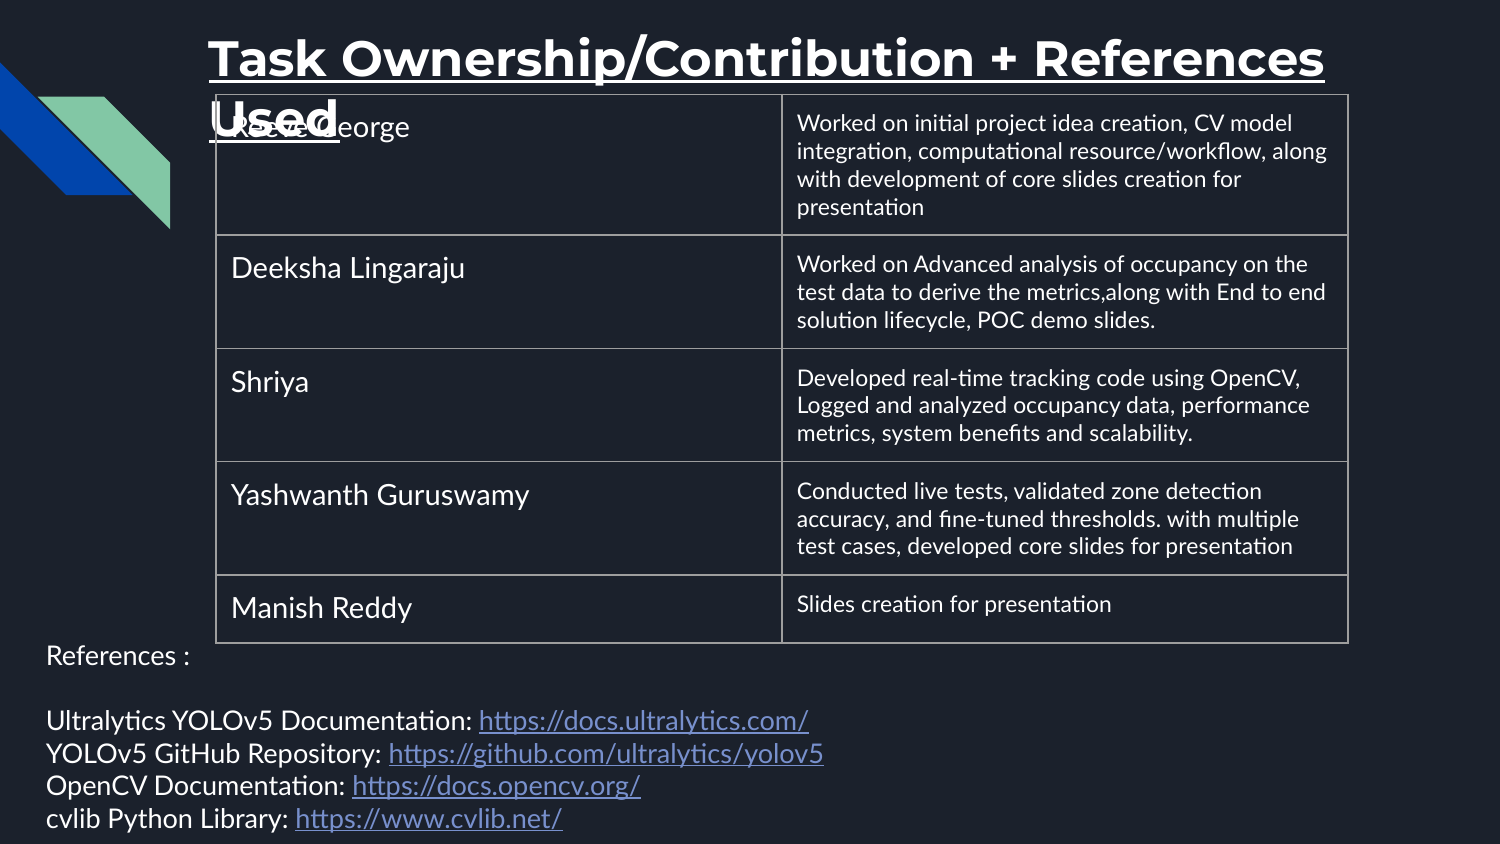

# Task Ownership/Contribution + References Used
| Reeve George | Worked on initial project idea creation, CV model integration, computational resource/workflow, along with development of core slides creation for presentation |
| --- | --- |
| Deeksha Lingaraju | Worked on Advanced analysis of occupancy on the test data to derive the metrics,along with End to end solution lifecycle, POC demo slides. |
| Shriya | Developed real-time tracking code using OpenCV, Logged and analyzed occupancy data, performance metrics, system benefits and scalability. |
| Yashwanth Guruswamy | Conducted live tests, validated zone detection accuracy, and fine-tuned thresholds. with multiple test cases, developed core slides for presentation |
| Manish Reddy | Slides creation for presentation |
References :

Ultralytics YOLOv5 Documentation: https://docs.ultralytics.com/
YOLOv5 GitHub Repository: https://github.com/ultralytics/yolov5
OpenCV Documentation: https://docs.opencv.org/
cvlib Python Library: https://www.cvlib.net/